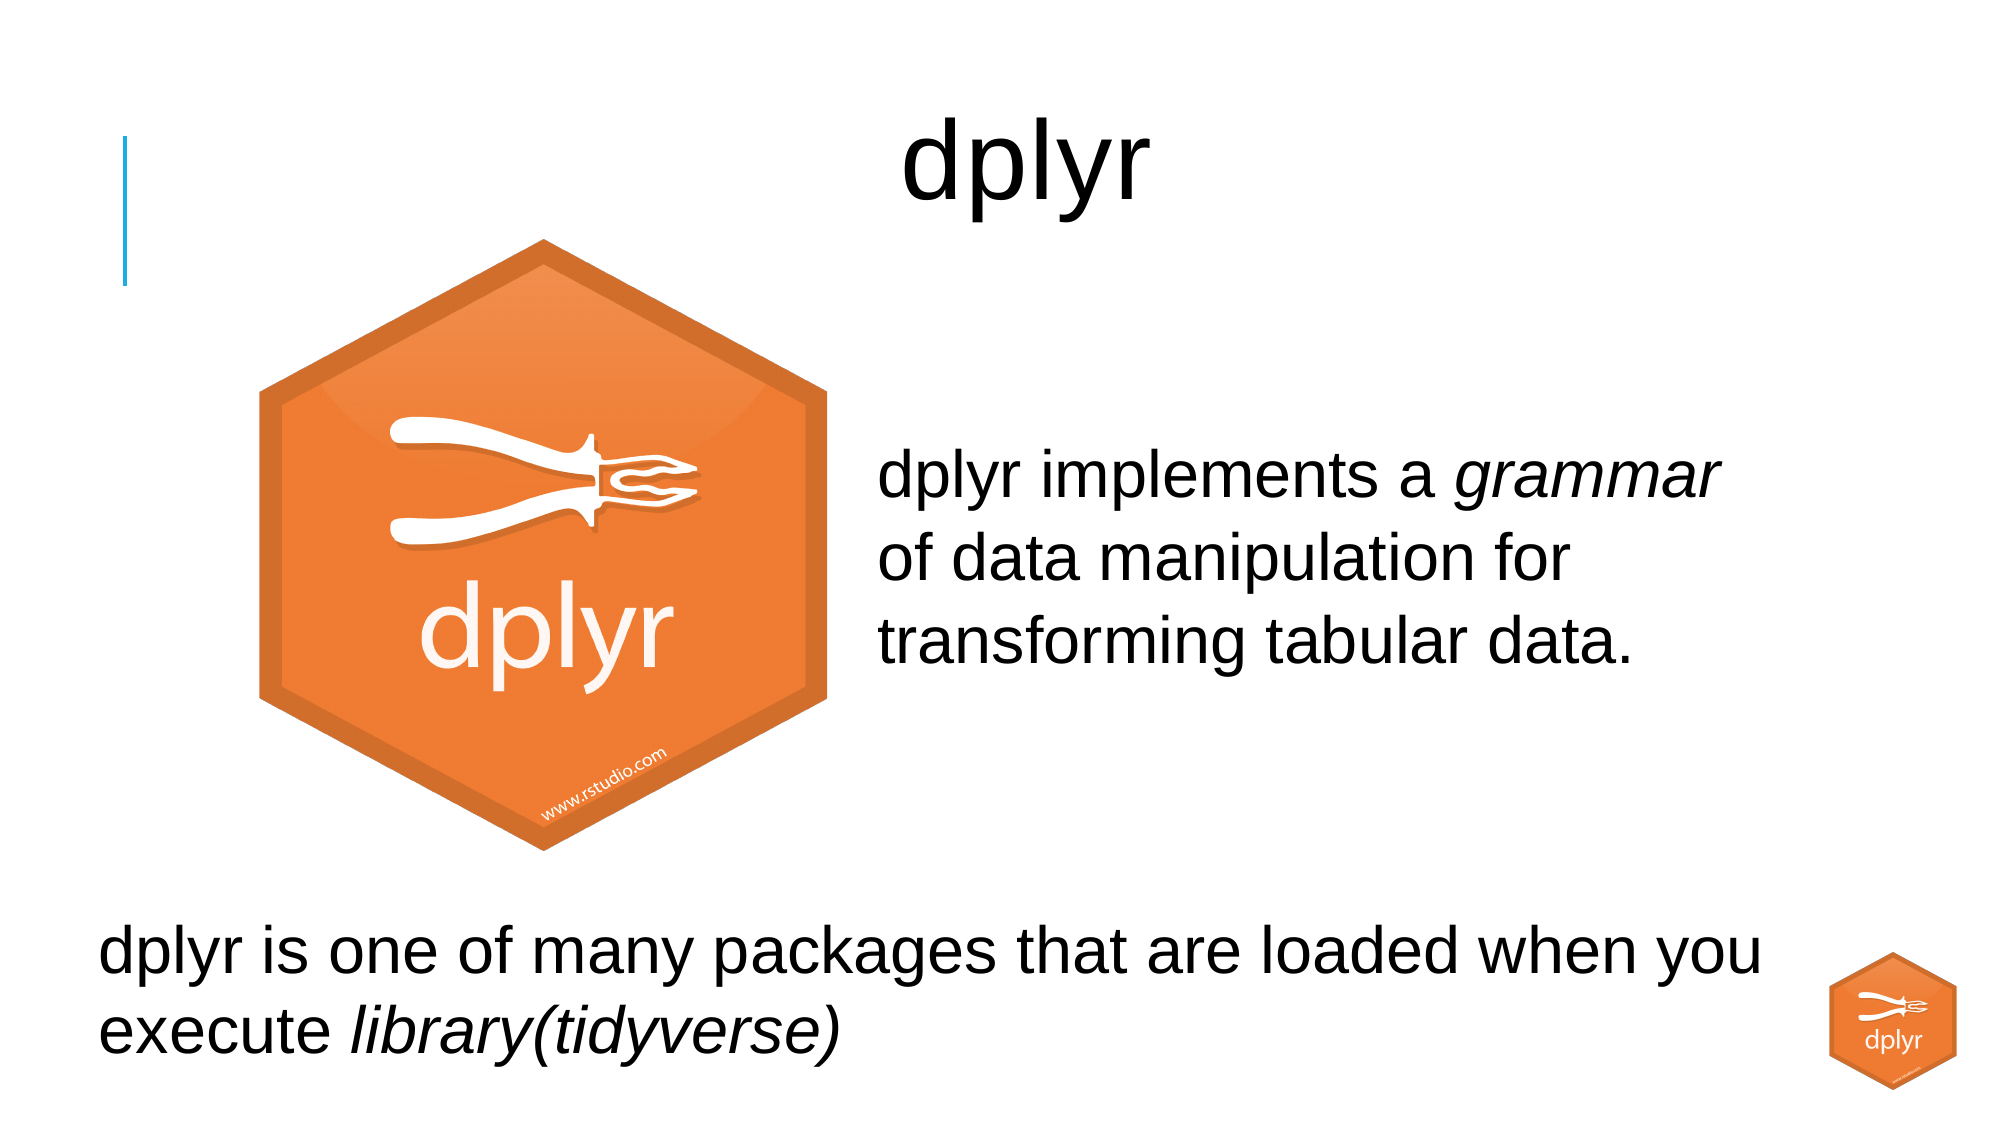

# dplyr

dplyr implements a grammar of data manipulation for transforming tabular data.
dplyr is one of many packages that are loaded when you execute library(tidyverse)